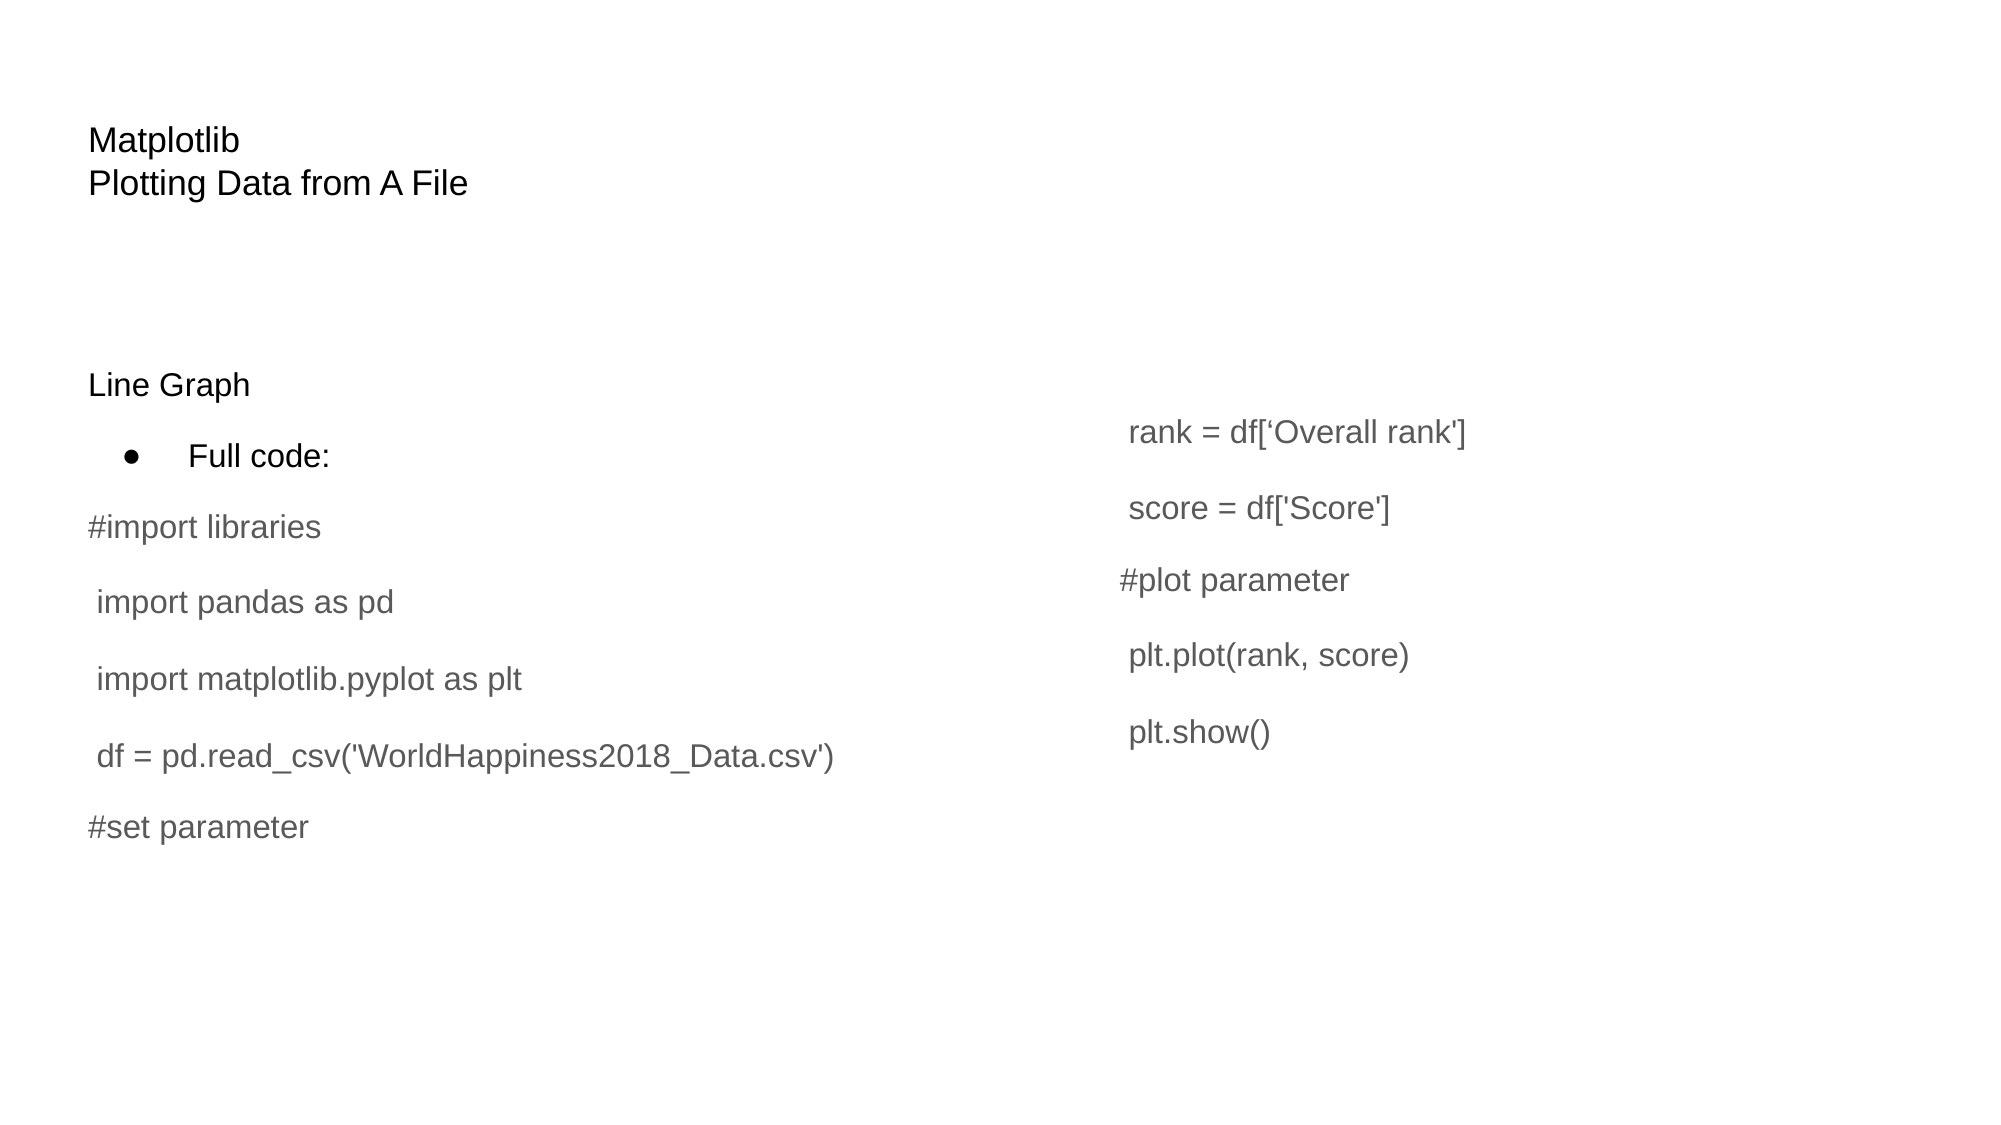

# Matplotlib
Plotting Data from A File

Line Graph
Full code:
#import libraries
 import pandas as pd
 import matplotlib.pyplot as plt
 df = pd.read_csv('WorldHappiness2018_Data.csv')
#set parameter

 rank = df[‘Overall rank']
 score = df['Score']
#plot parameter
 plt.plot(rank, score)
 plt.show()